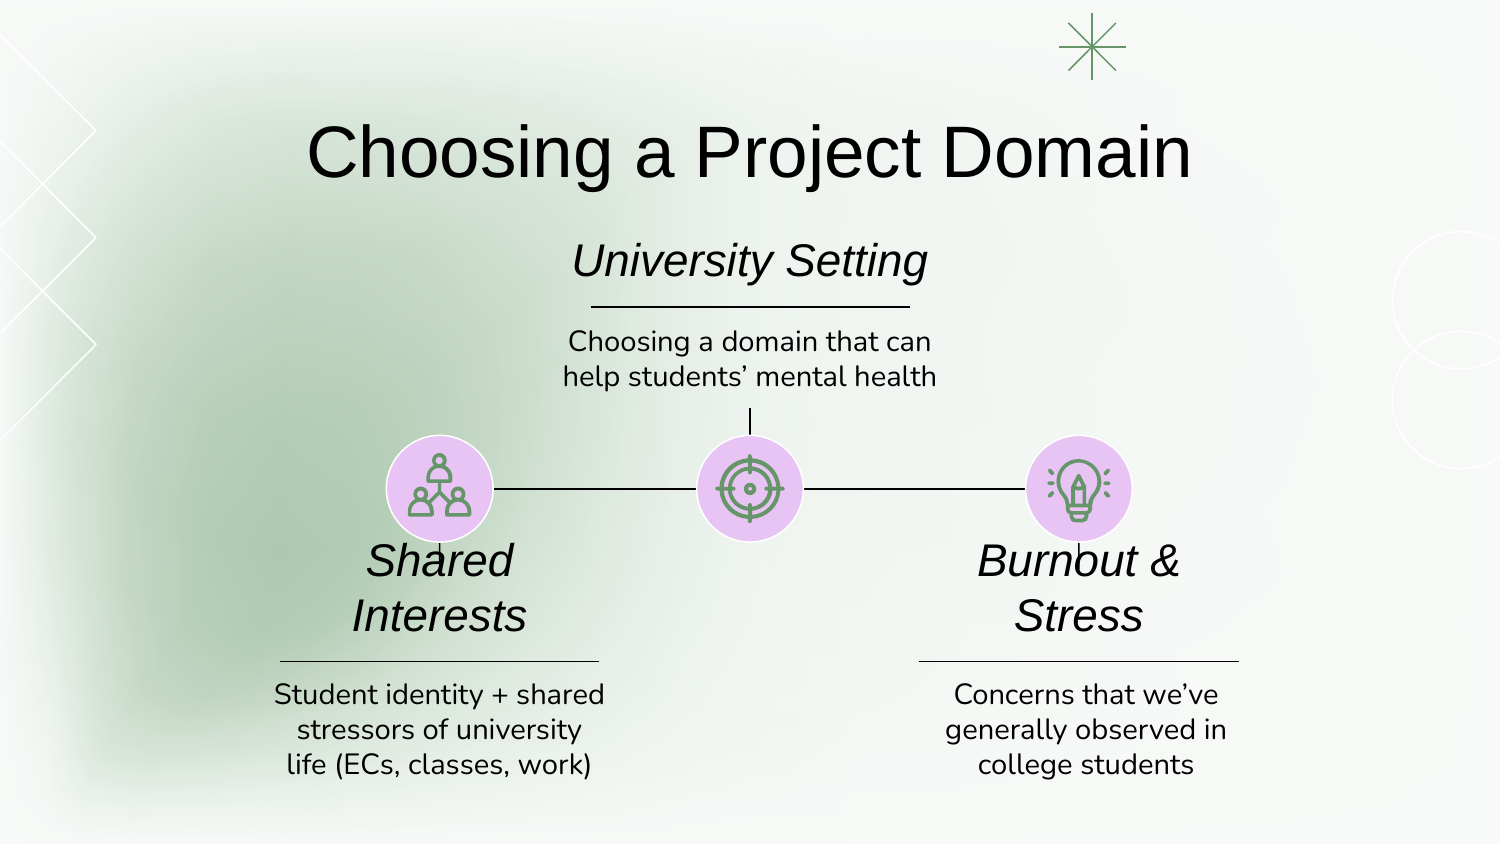

# Choosing a Project Domain
University Setting
Choosing a domain that can help students’ mental health

Shared Interests
Burnout & Stress
Student identity + shared stressors of university life (ECs, classes, work)
Concerns that we’ve generally observed in college students